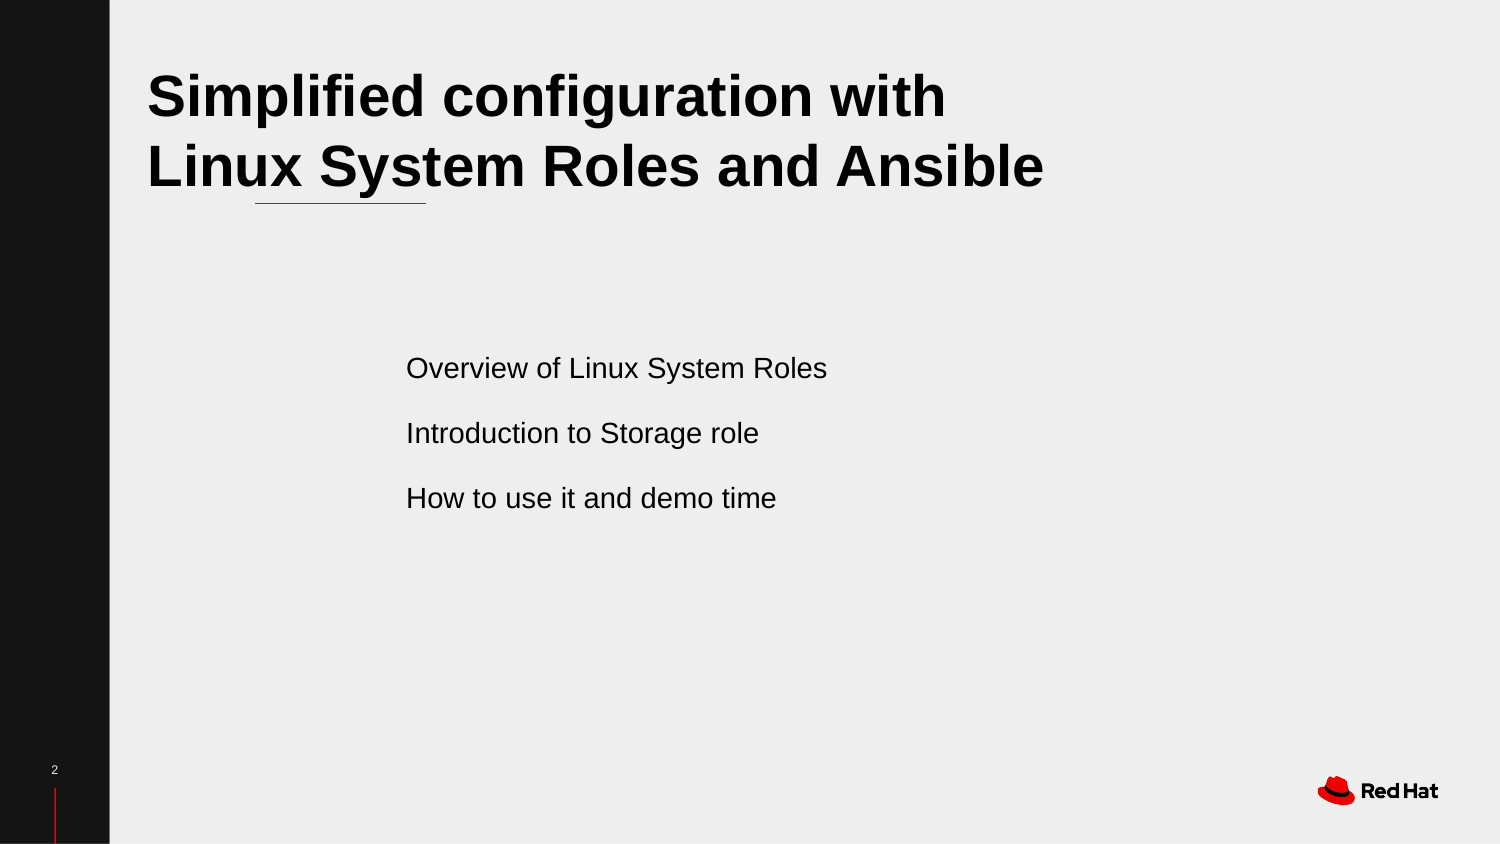

Simplified configuration with
Linux System Roles and Ansible
Overview of Linux System Roles
Introduction to Storage role
How to use it and demo time

2